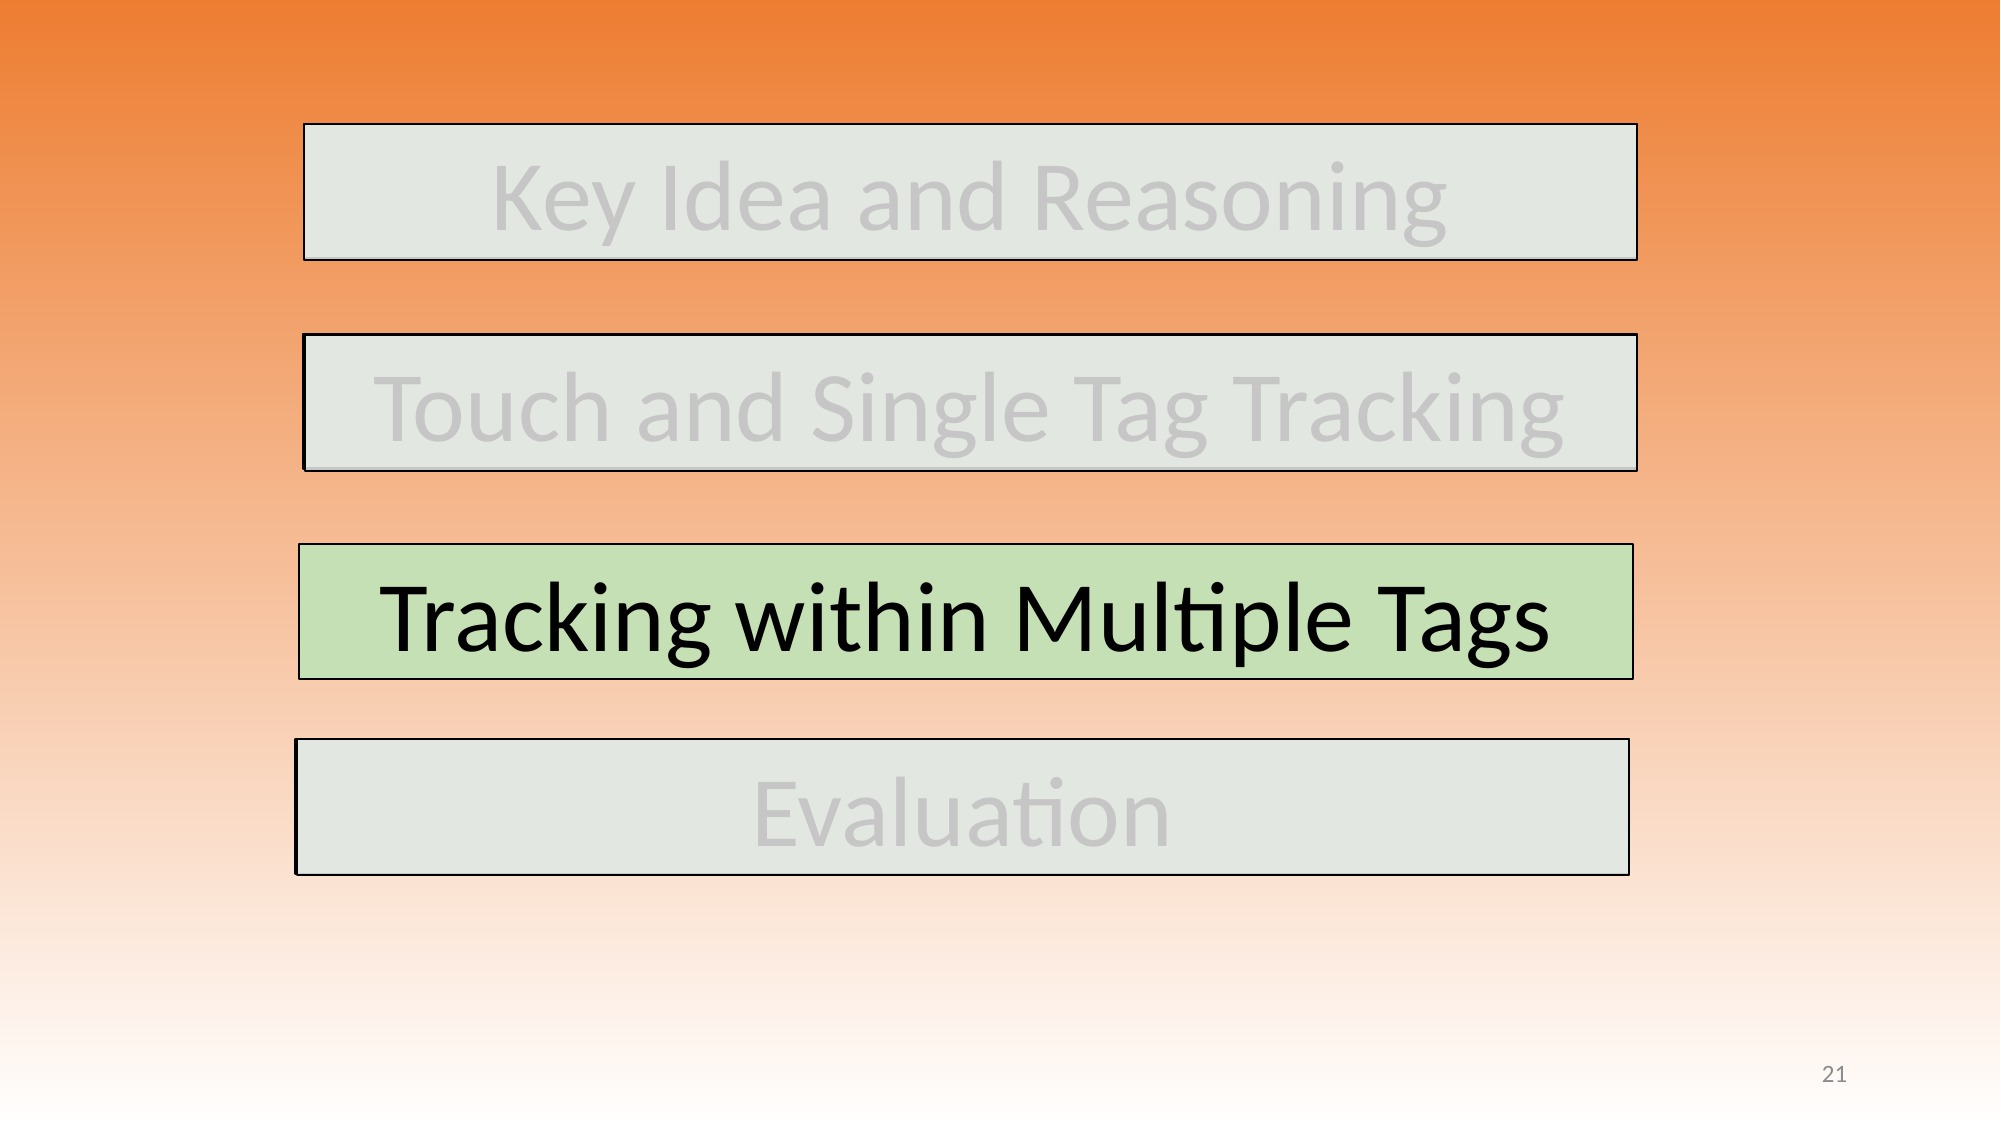

Key Idea and Reasoning

Touch and Single Tag Tracking

Tracking within Multiple Tags

Evaluation
21